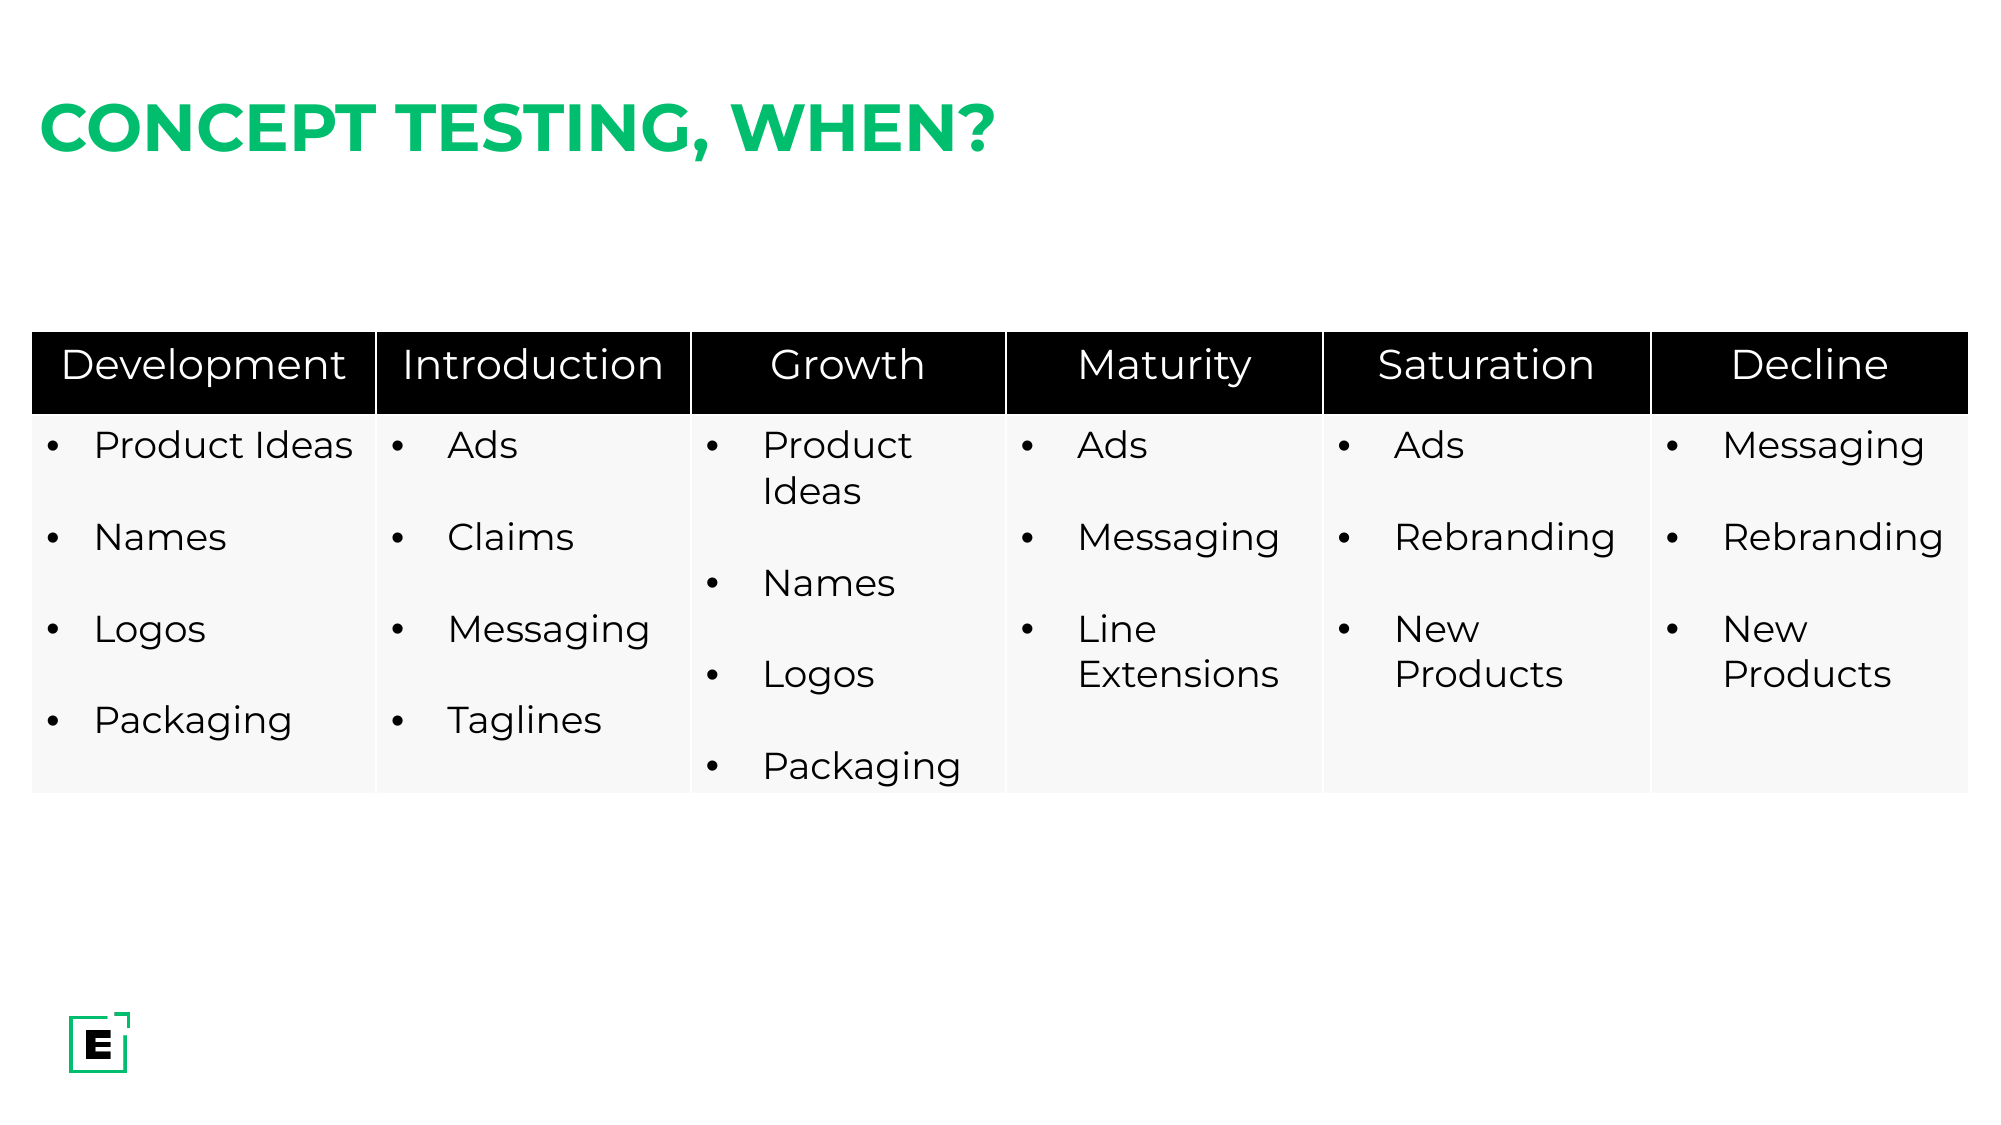

CONCEPT TESTING, WHEN?
| Development | Introduction | Growth | Maturity | Saturation | Decline |
| --- | --- | --- | --- | --- | --- |
| Product Ideas Names Logos Packaging | Ads Claims Messaging Taglines | Product Ideas Names Logos Packaging | Ads Messaging Line Extensions | Ads Rebranding New Products | Messaging Rebranding New Products |